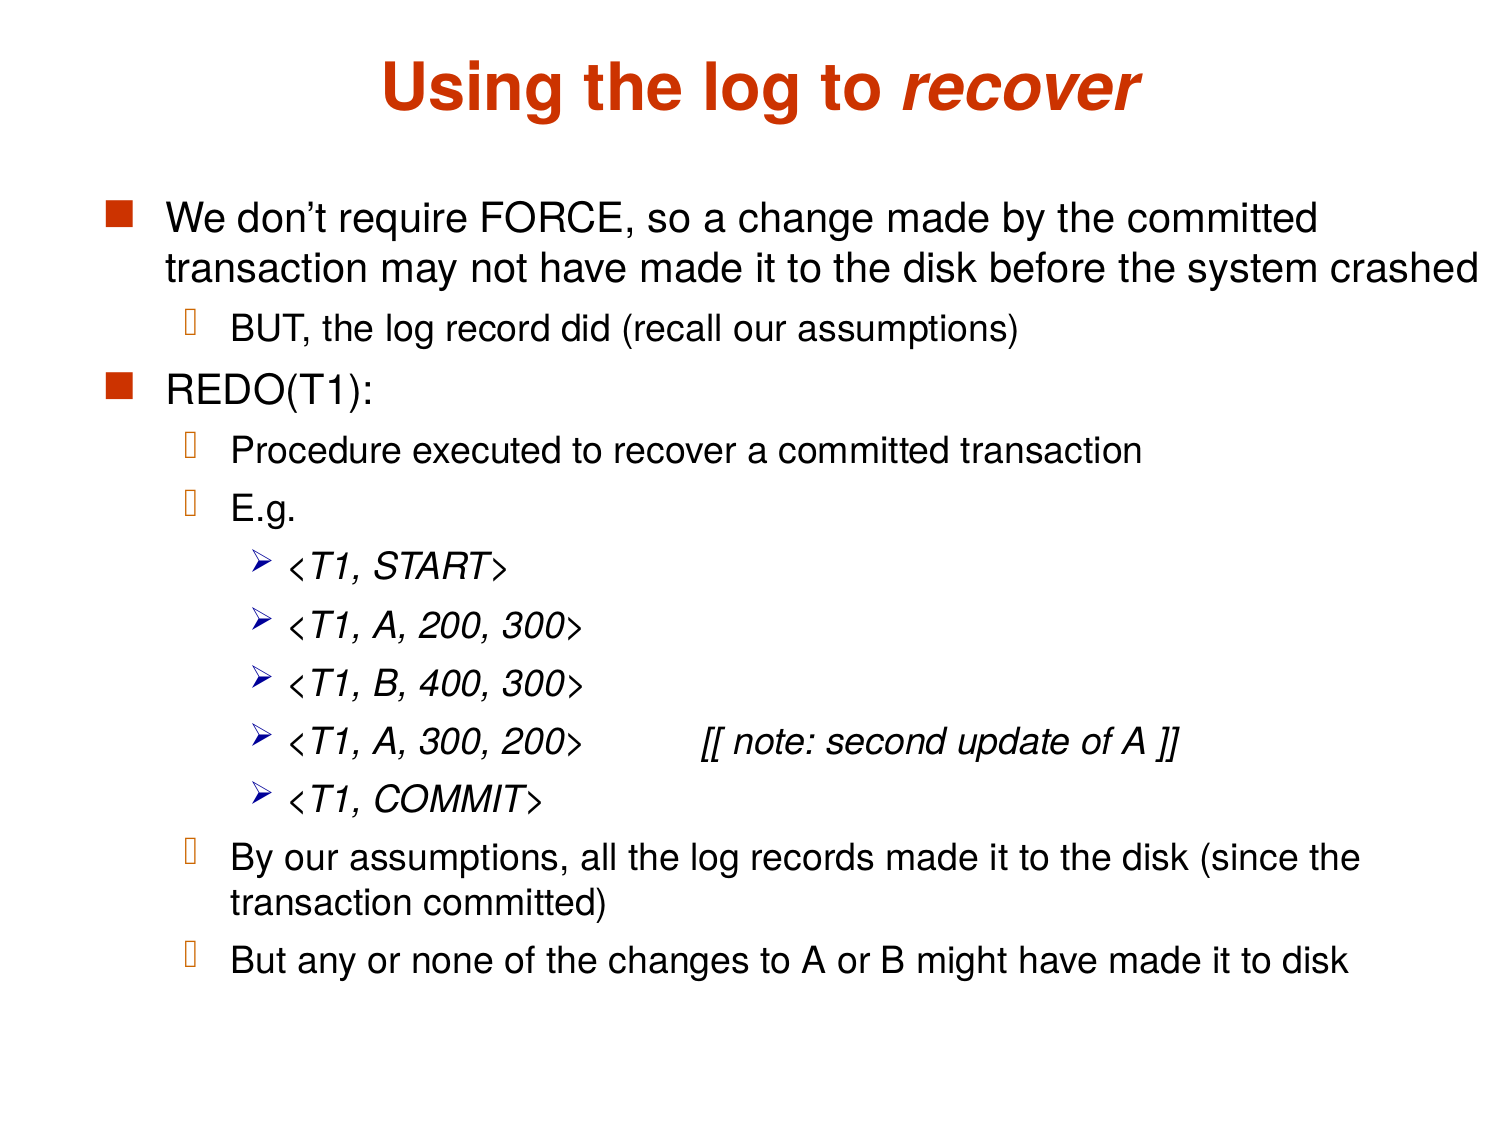

# Using the log to recover
We don’t require FORCE, so a change made by the committed transaction may not have made it to the disk before the system crashed
BUT, the log record did (recall our assumptions)
REDO(T1):
Procedure executed to recover a committed transaction
E.g.
<T1, START>
<T1, A, 200, 300>
<T1, B, 400, 300>
<T1, A, 300, 200>           [[ note: second update of A ]]
<T1, COMMIT>
By our assumptions, all the log records made it to the disk (since the transaction committed)
But any or none of the changes to A or B might have made it to disk